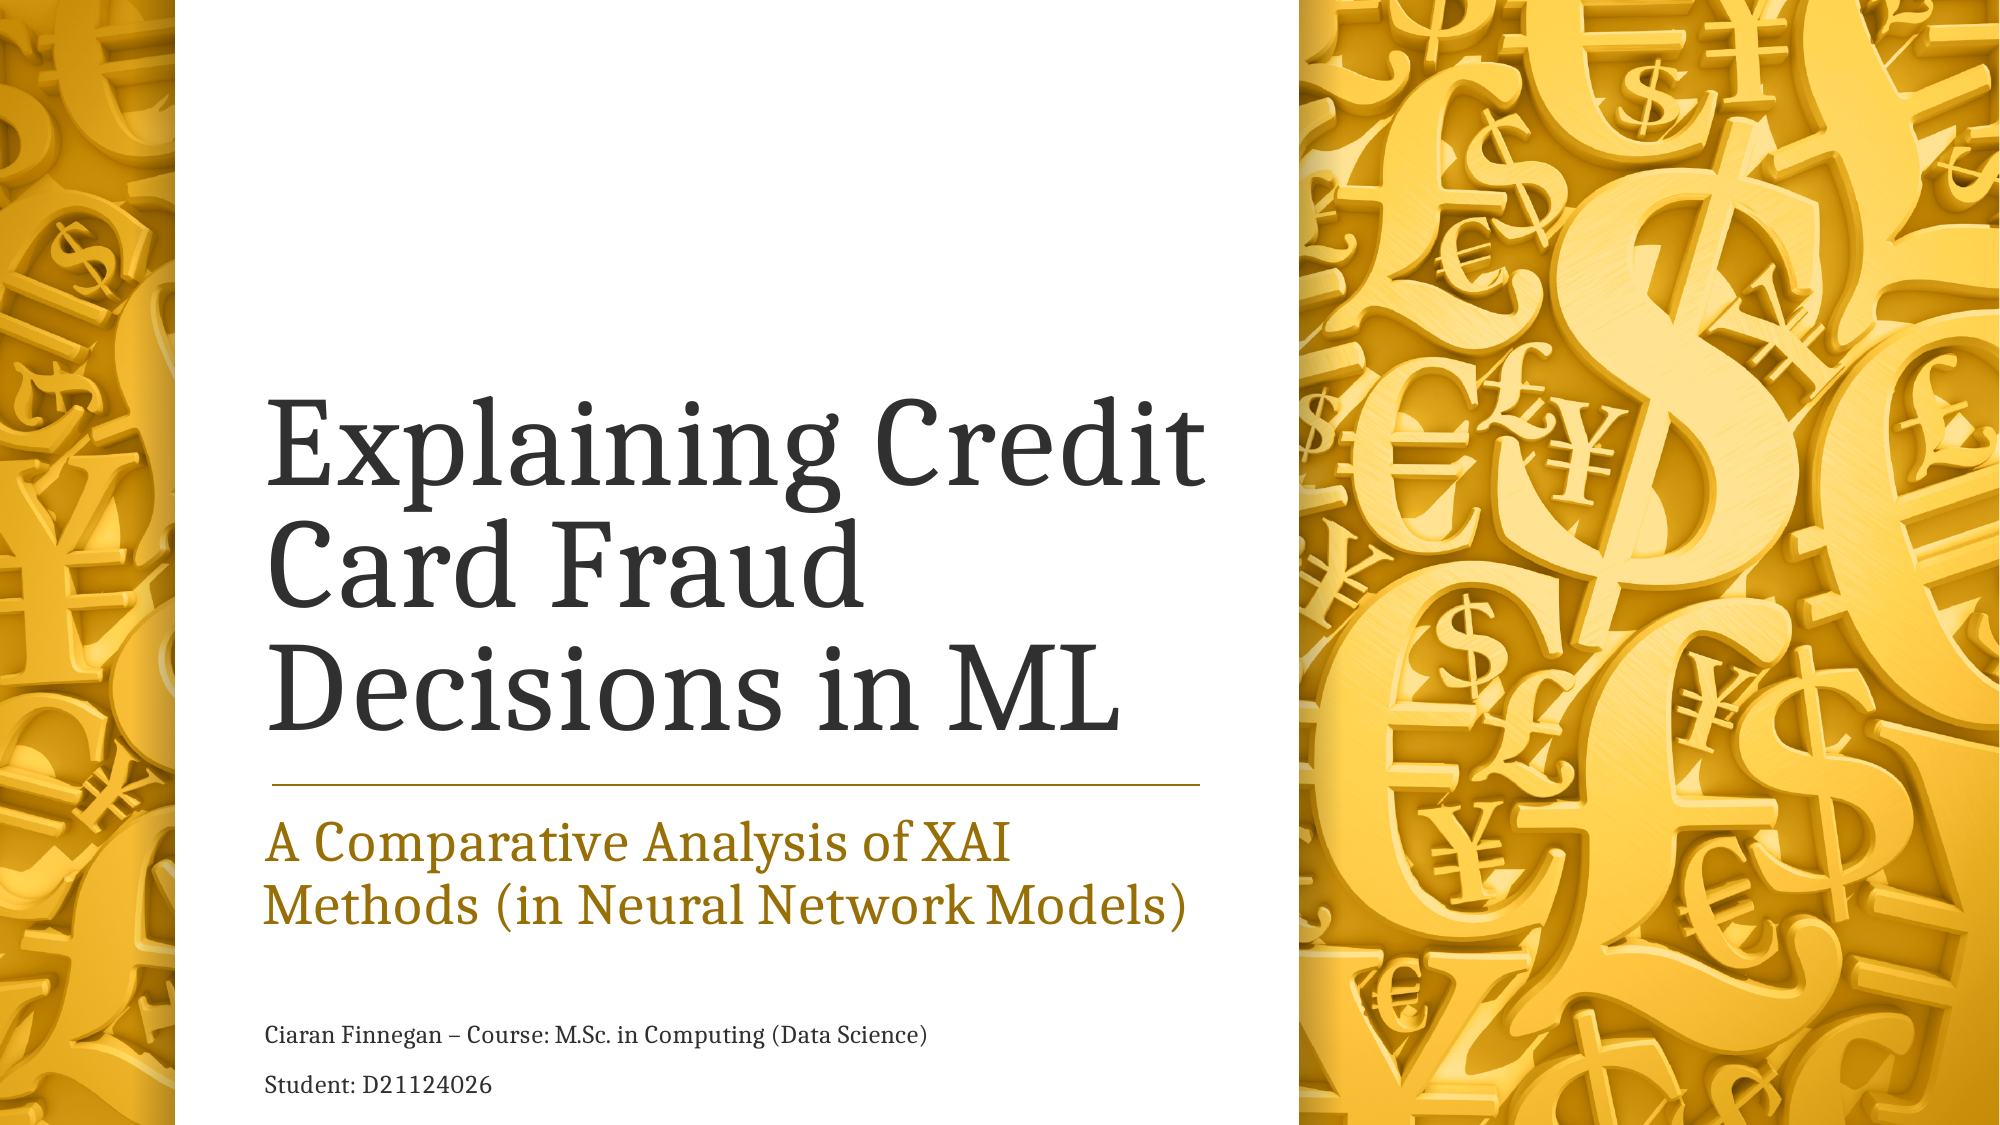

# Explaining Credit Card Fraud Decisions in ML
A Comparative Analysis of XAI Methods (in Neural Network Models)
Ciaran Finnegan – Course: M.Sc. in Computing (Data Science)

Student: D21124026